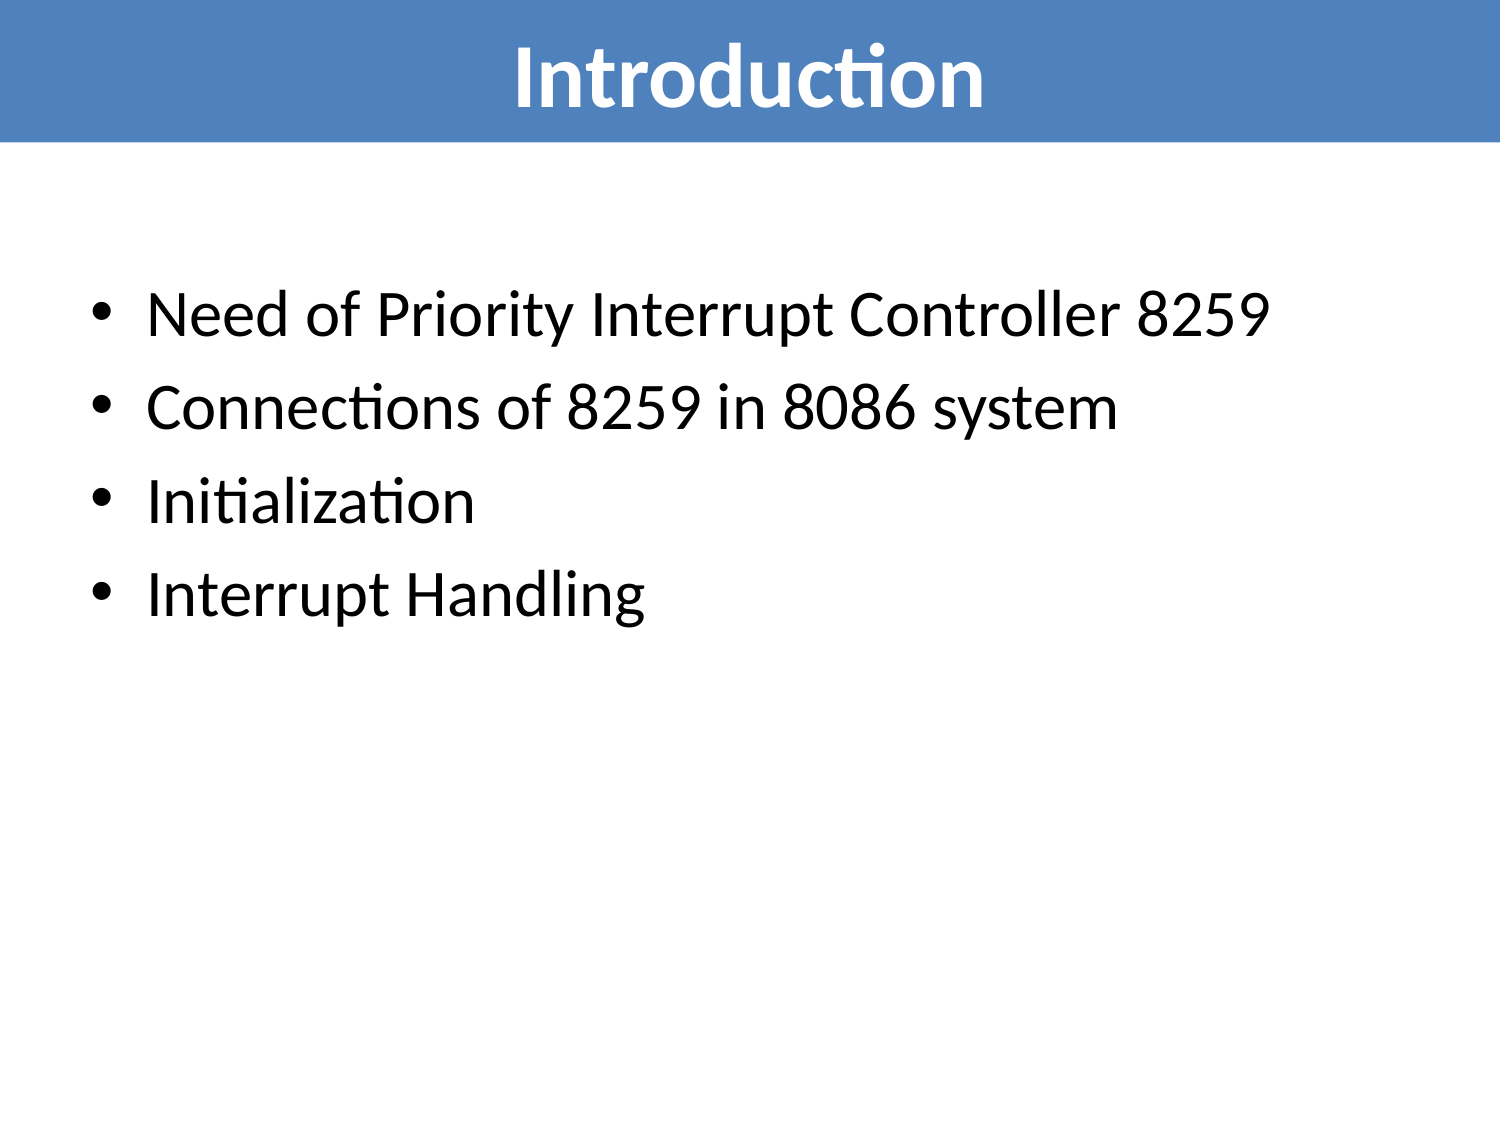

# Introduction
Need of Priority Interrupt Controller 8259
Connections of 8259 in 8086 system
Initialization
Interrupt Handling